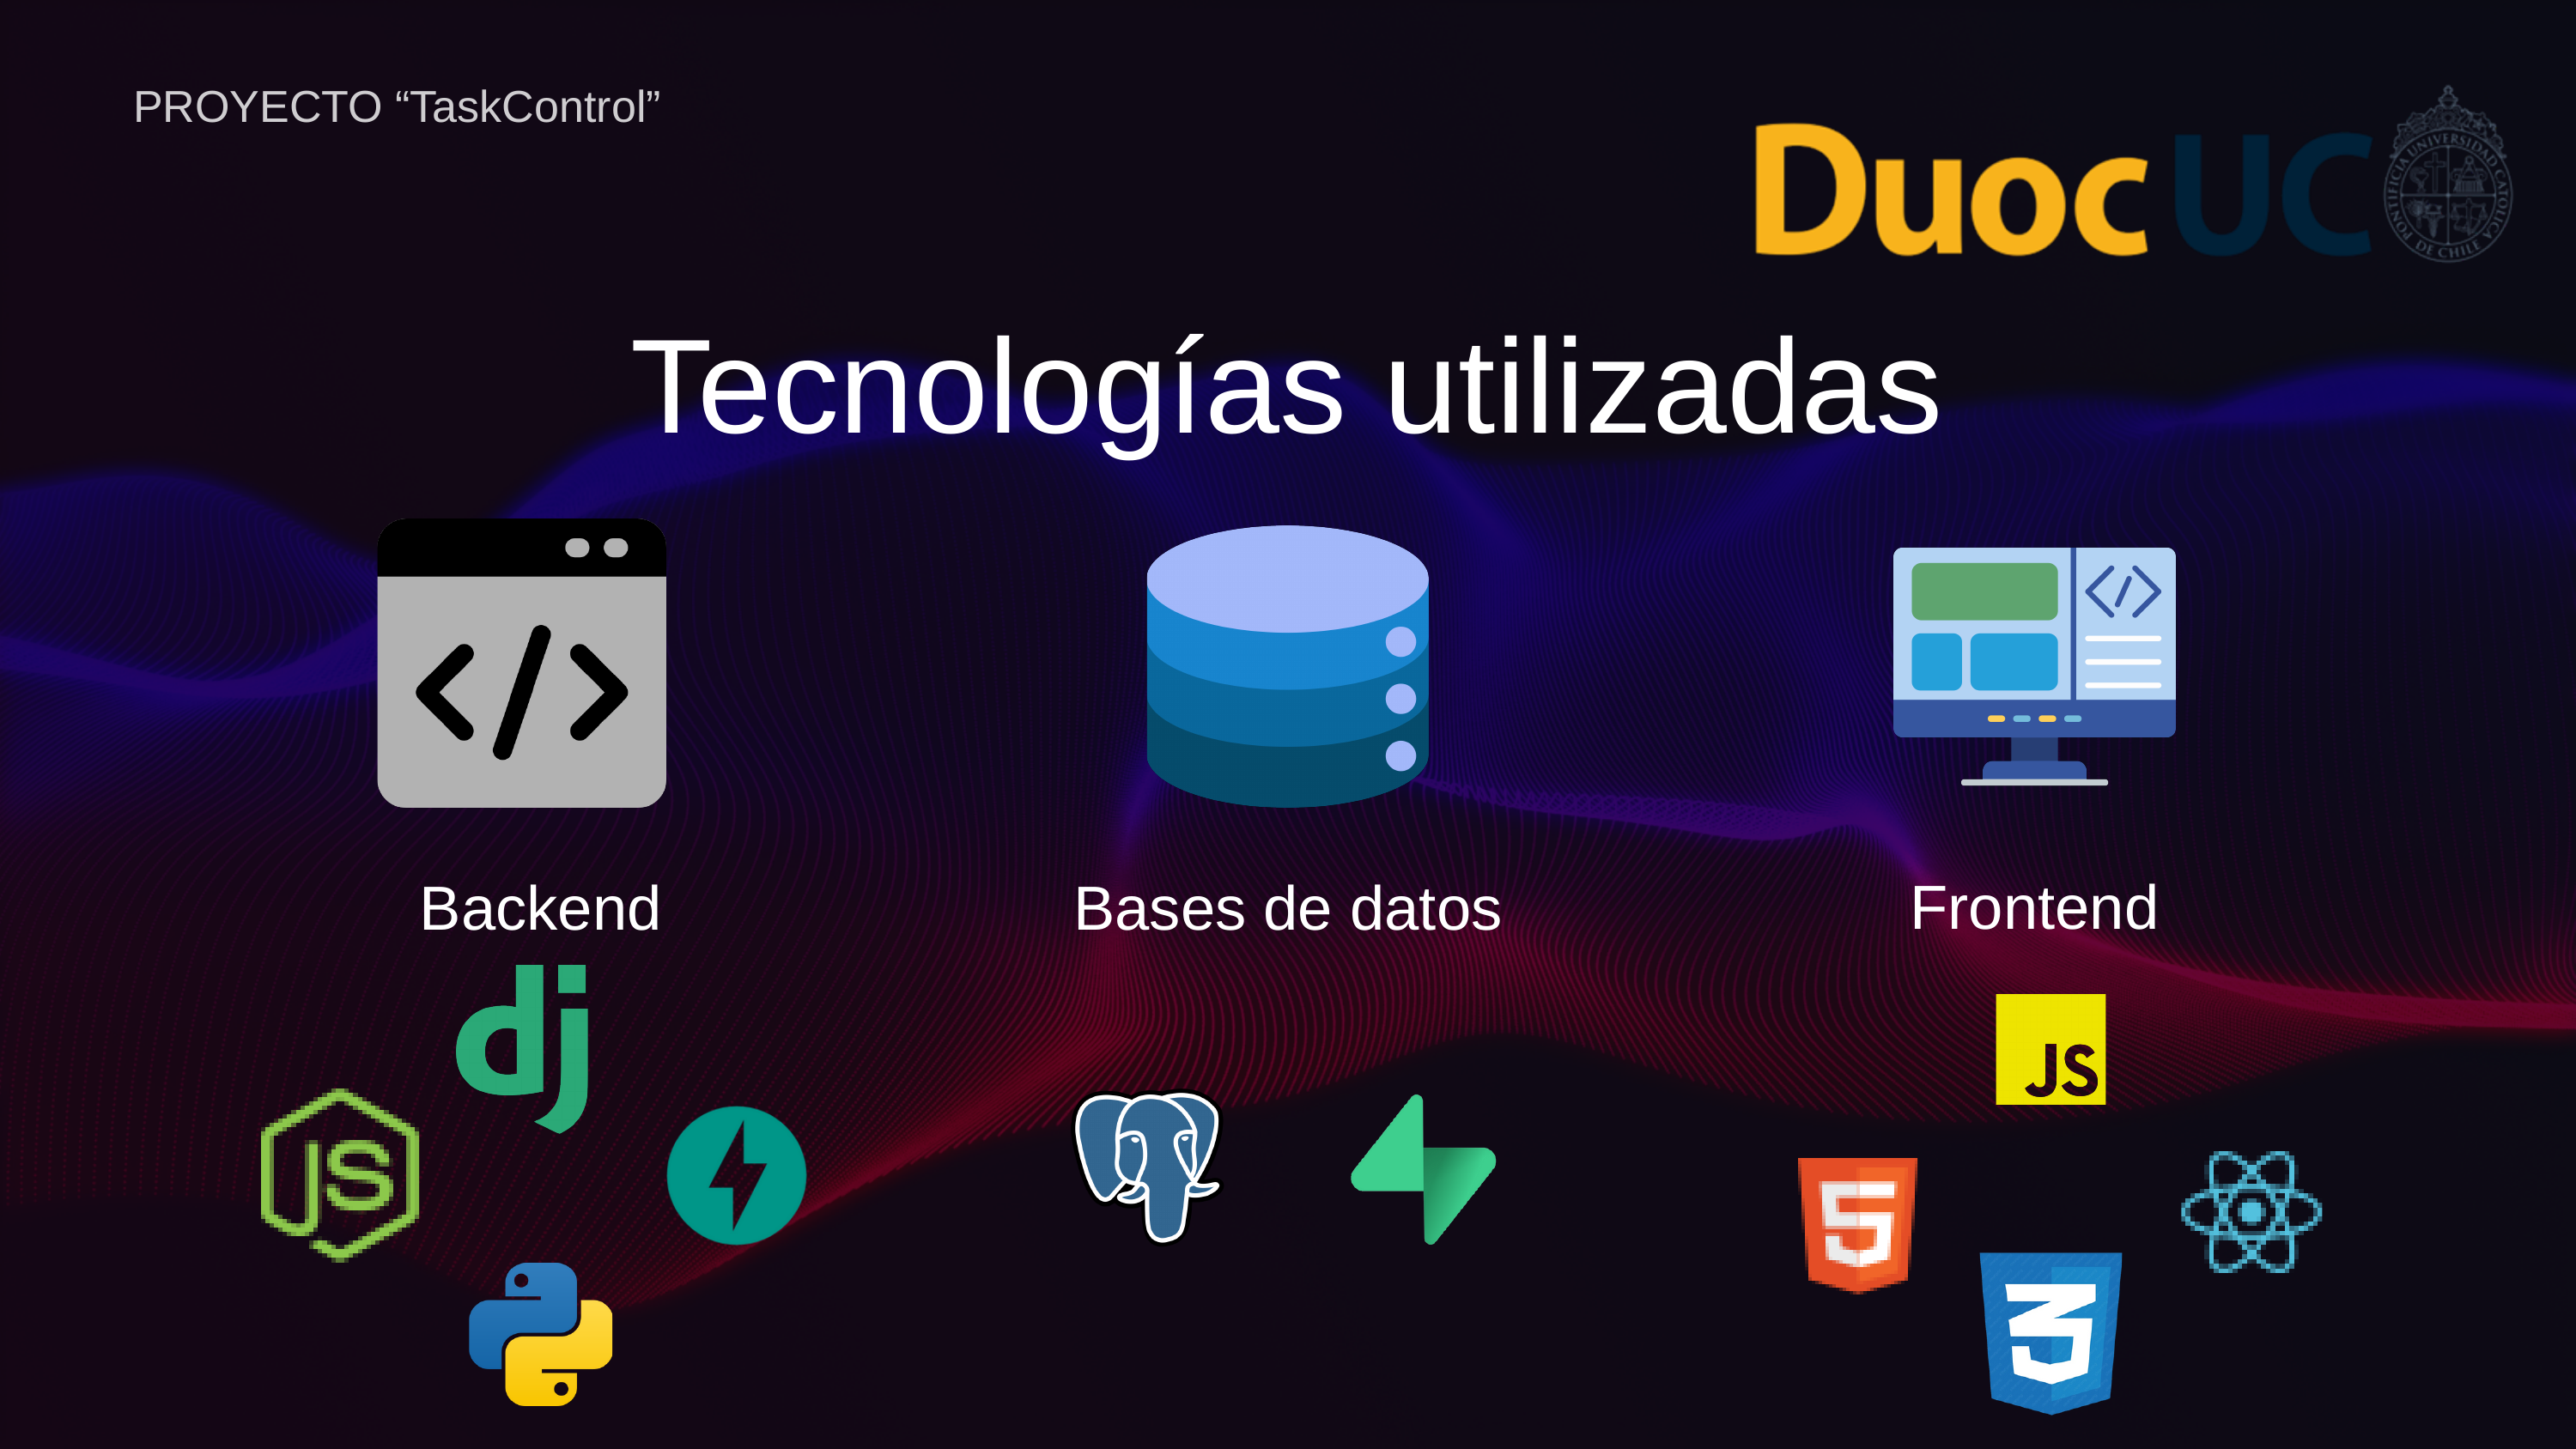

PROYECTO “TaskControl”

Tecnologías utilizadas

Frontend
Backend
Bases de datos